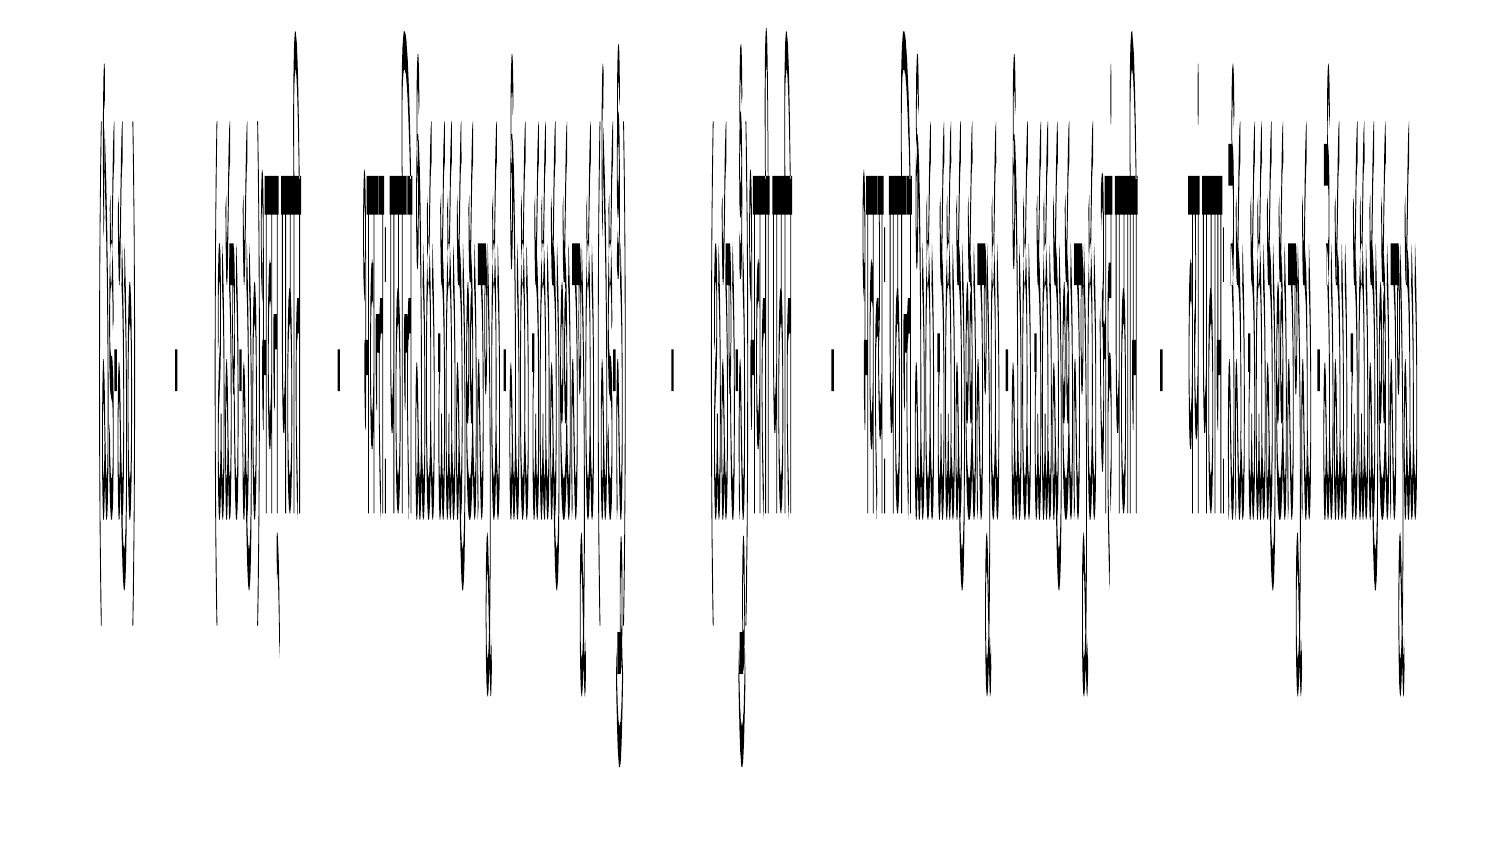

(ఏక-పుం)              -             (బహు-పుం)
भवन् पठति             -        भवन्त: पठन्ति
మీరు చదువుతున్నారు - మీరు చదువుతున్నారు
(ఏక-స్త్రీ)                -             (బహు-స్త్రీ)
भवती पठति              -          भवत्य: पठन्ति
మీరు చదువుతున్నారు  - మీరు చదువుతున్నారు
अहं पठामि        -         वयं पठाम:
నేను చదువుతున్నాను  - మేము చదువుతున్నాము